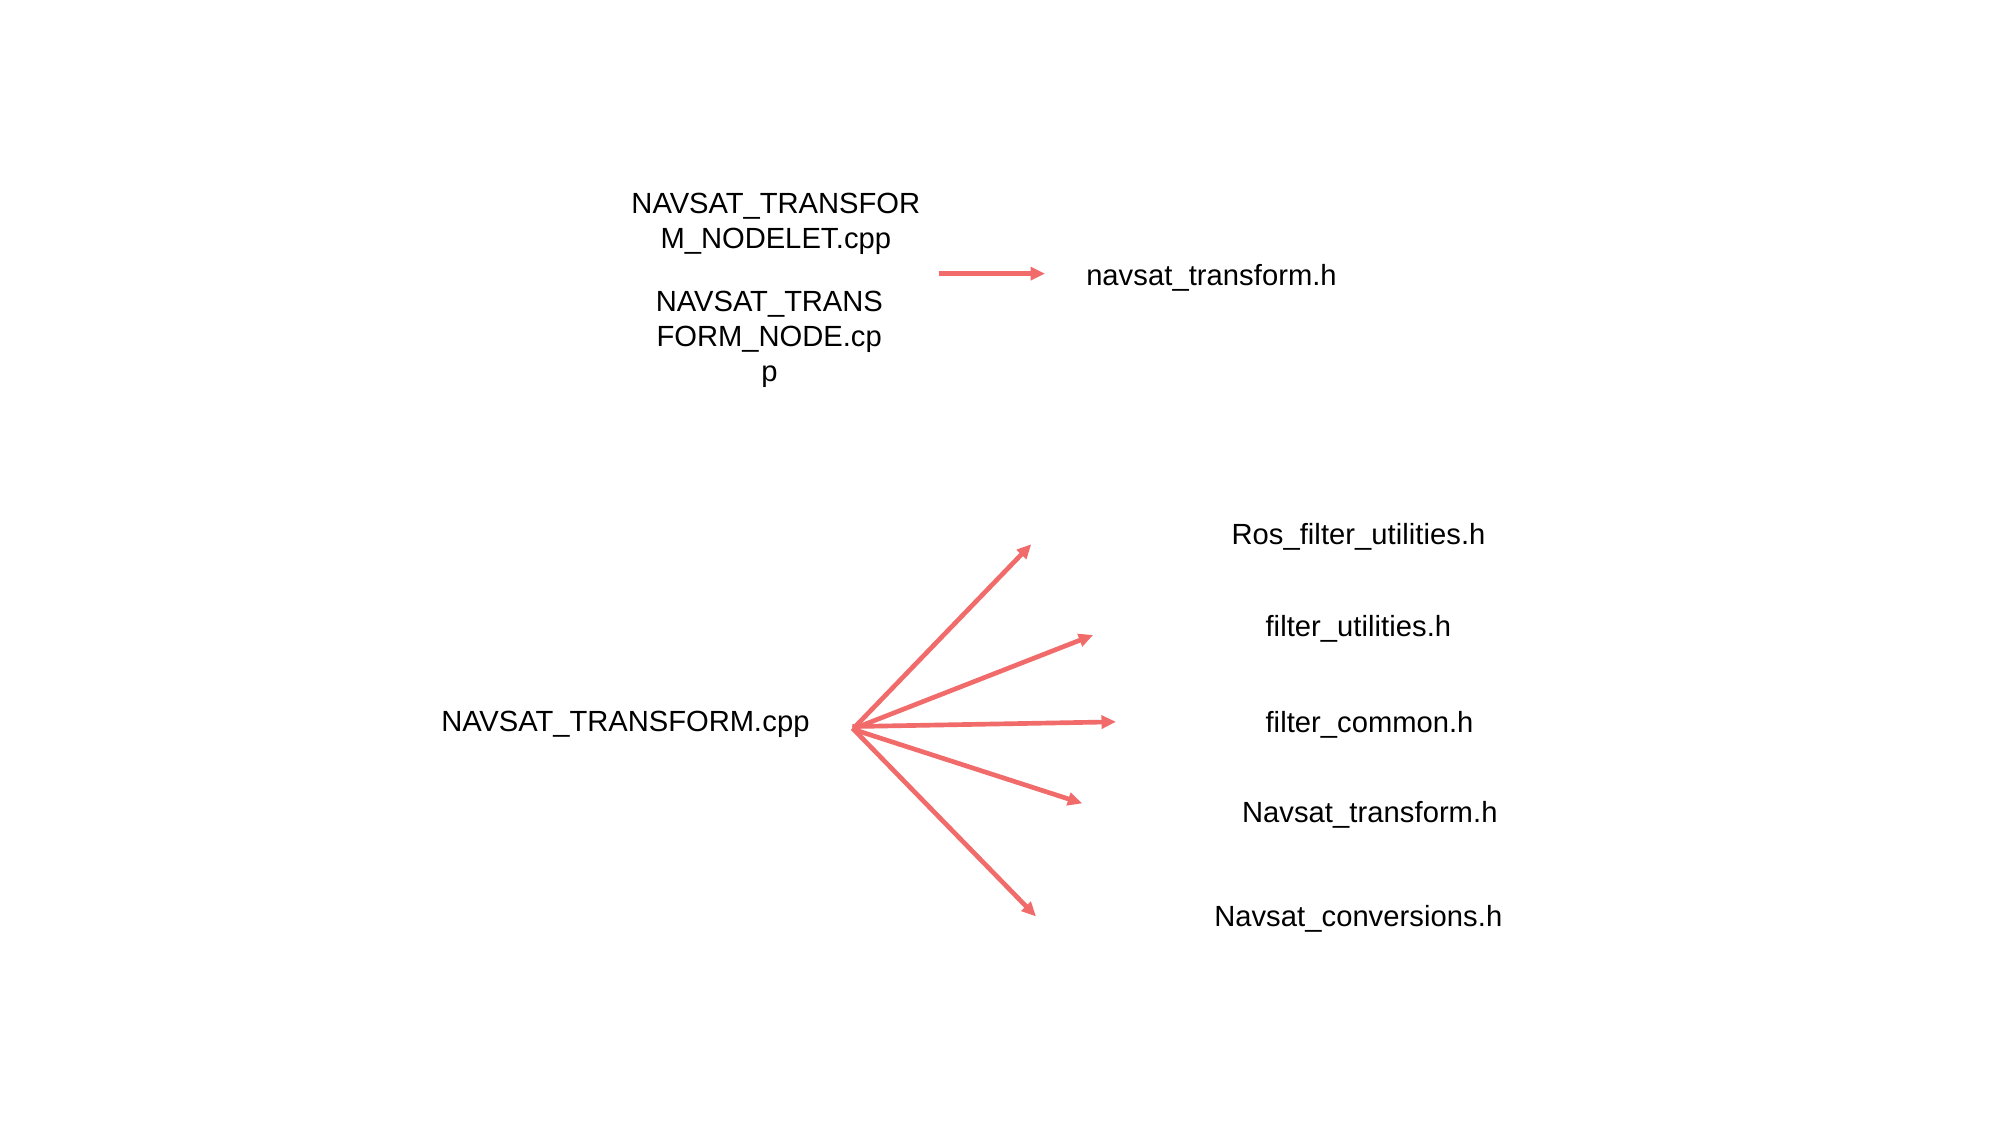

NAVSAT_TRANSFORM_NODELET.cpp
navsat_transform.h
NAVSAT_TRANSFORM_NODE.cpp
Ros_filter_utilities.h
filter_utilities.h
NAVSAT_TRANSFORM.cpp
filter_common.h
Navsat_transform.h
Navsat_conversions.h